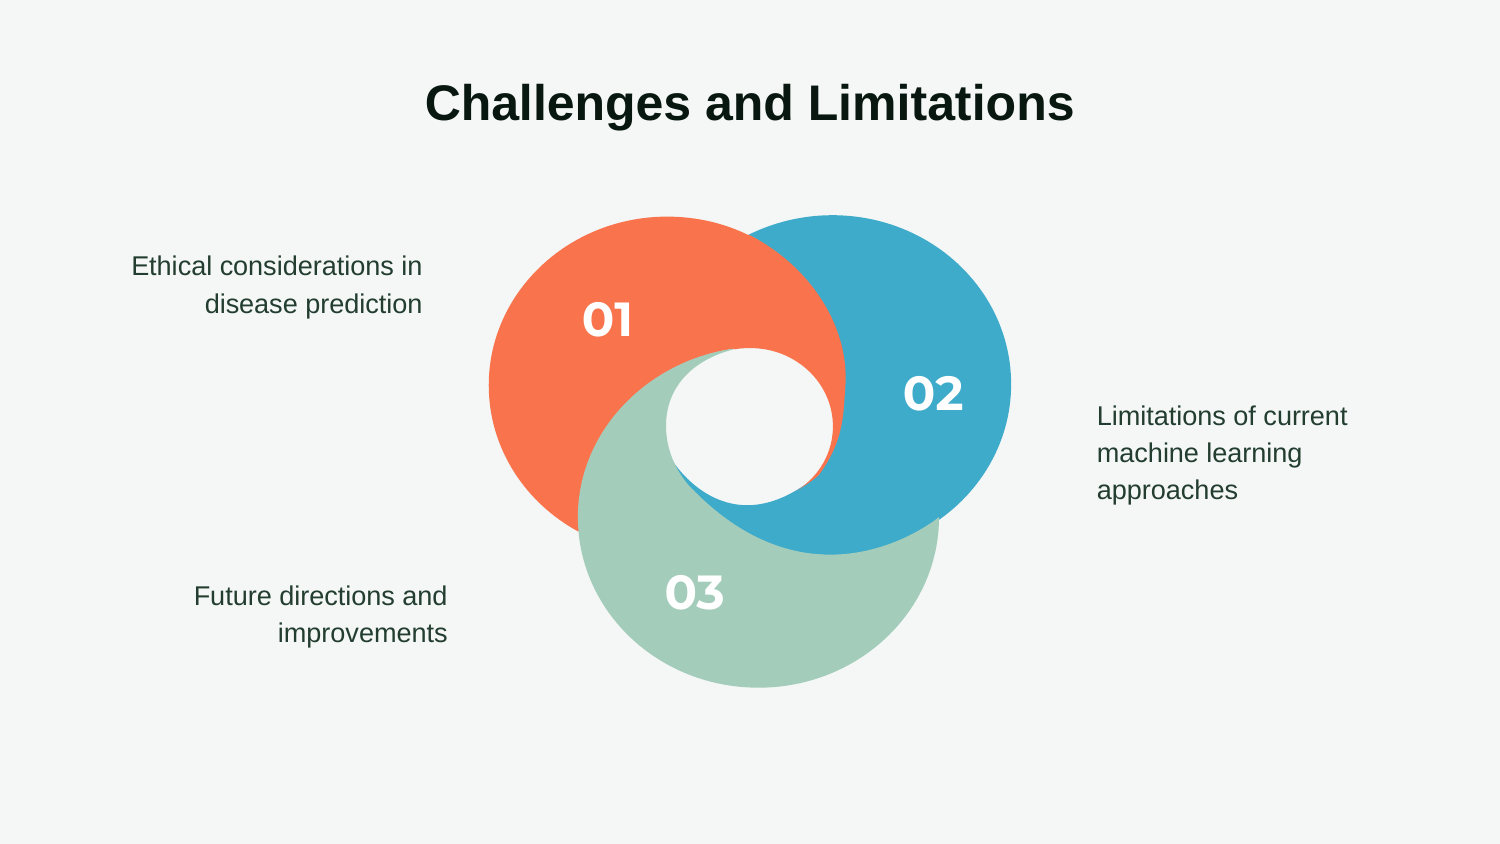

# Challenges and Limitations
Ethical considerations in disease prediction
Limitations of current machine learning approaches
Future directions and improvements